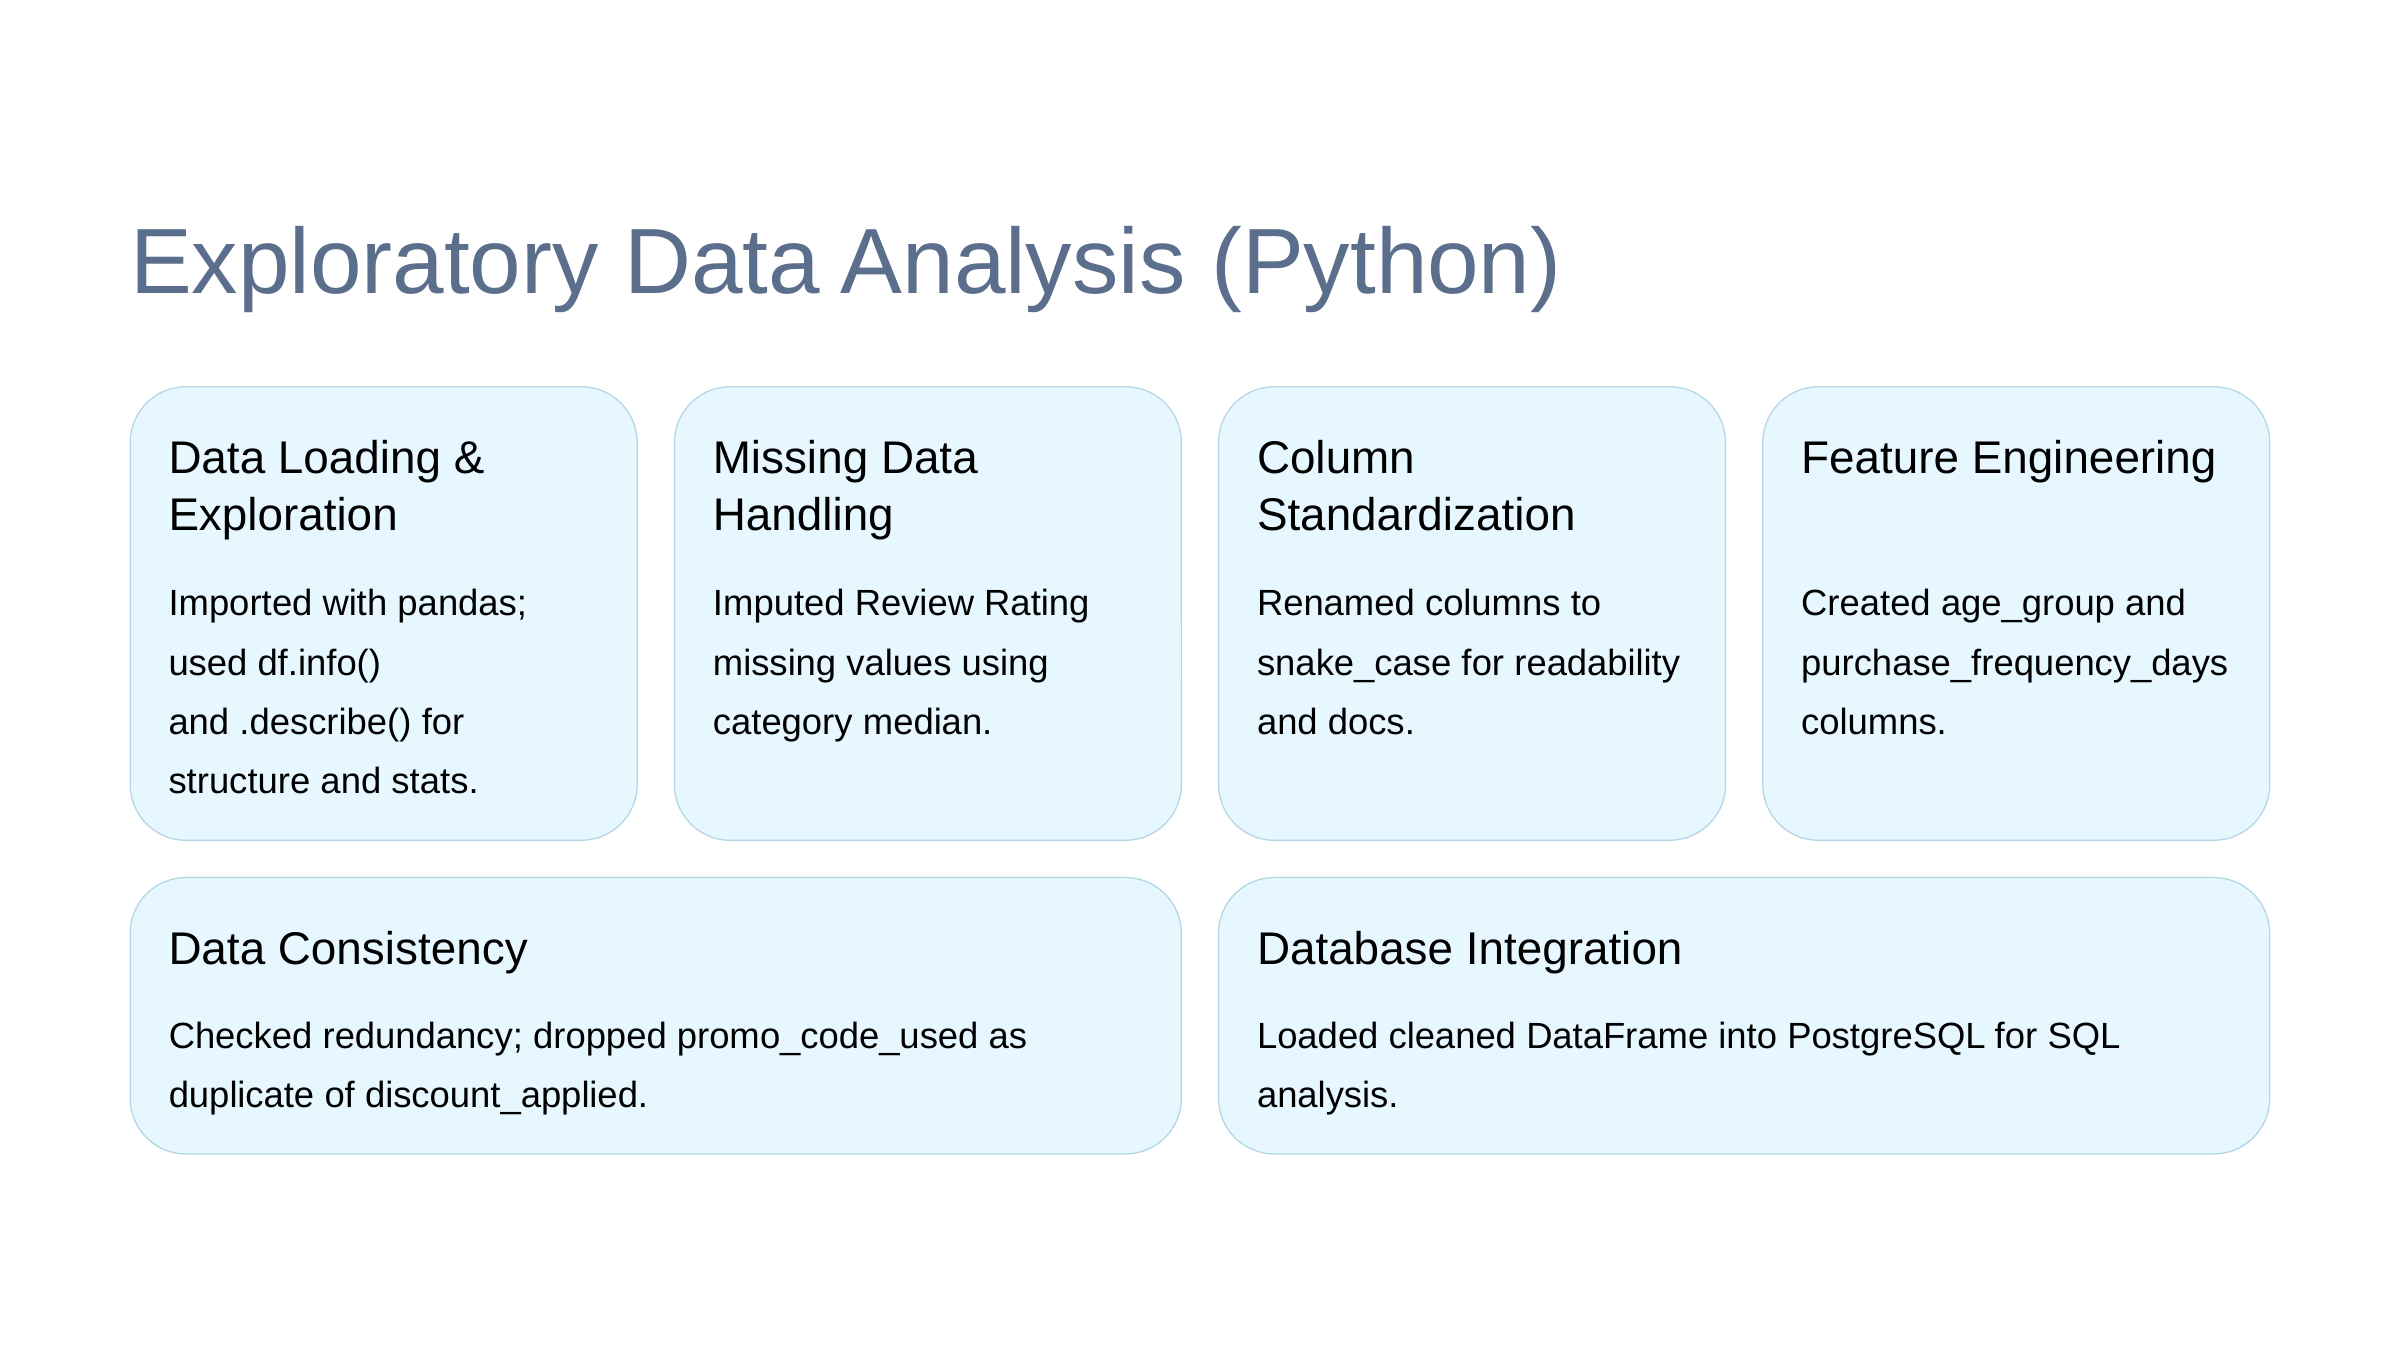

Exploratory Data Analysis (Python)

Data Loading & Exploration
Missing Data Handling
Column Standardization
Feature Engineering
Imported with pandas; used df.info() and .describe() for structure and stats.
Imputed Review Rating missing values using category median.
Renamed columns to snake_case for readability and docs.
Created age_group and purchase_frequency_days columns.

Data Consistency
Database Integration
Checked redundancy; dropped promo_code_used as duplicate of discount_applied.
Loaded cleaned DataFrame into PostgreSQL for SQL analysis.